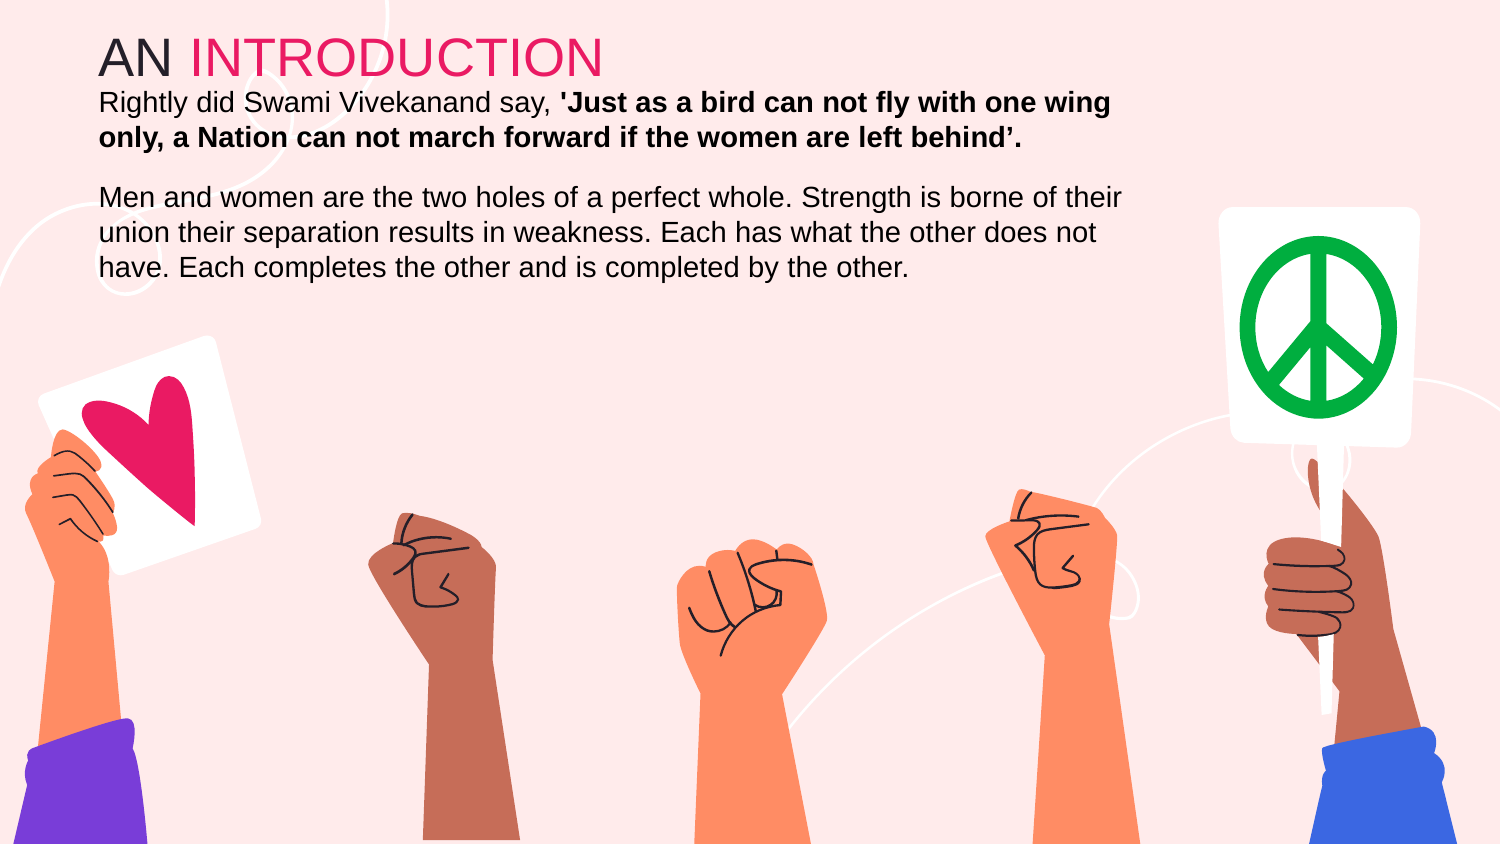

# AN INTRODUCTION
Rightly did Swami Vivekanand say, 'Just as a bird can not fly with one wing only, a Nation can not march forward if the women are left behind’.
Men and women are the two holes of a perfect whole. Strength is borne of their union their separation results in weakness. Each has what the other does not have. Each completes the other and is completed by the other.